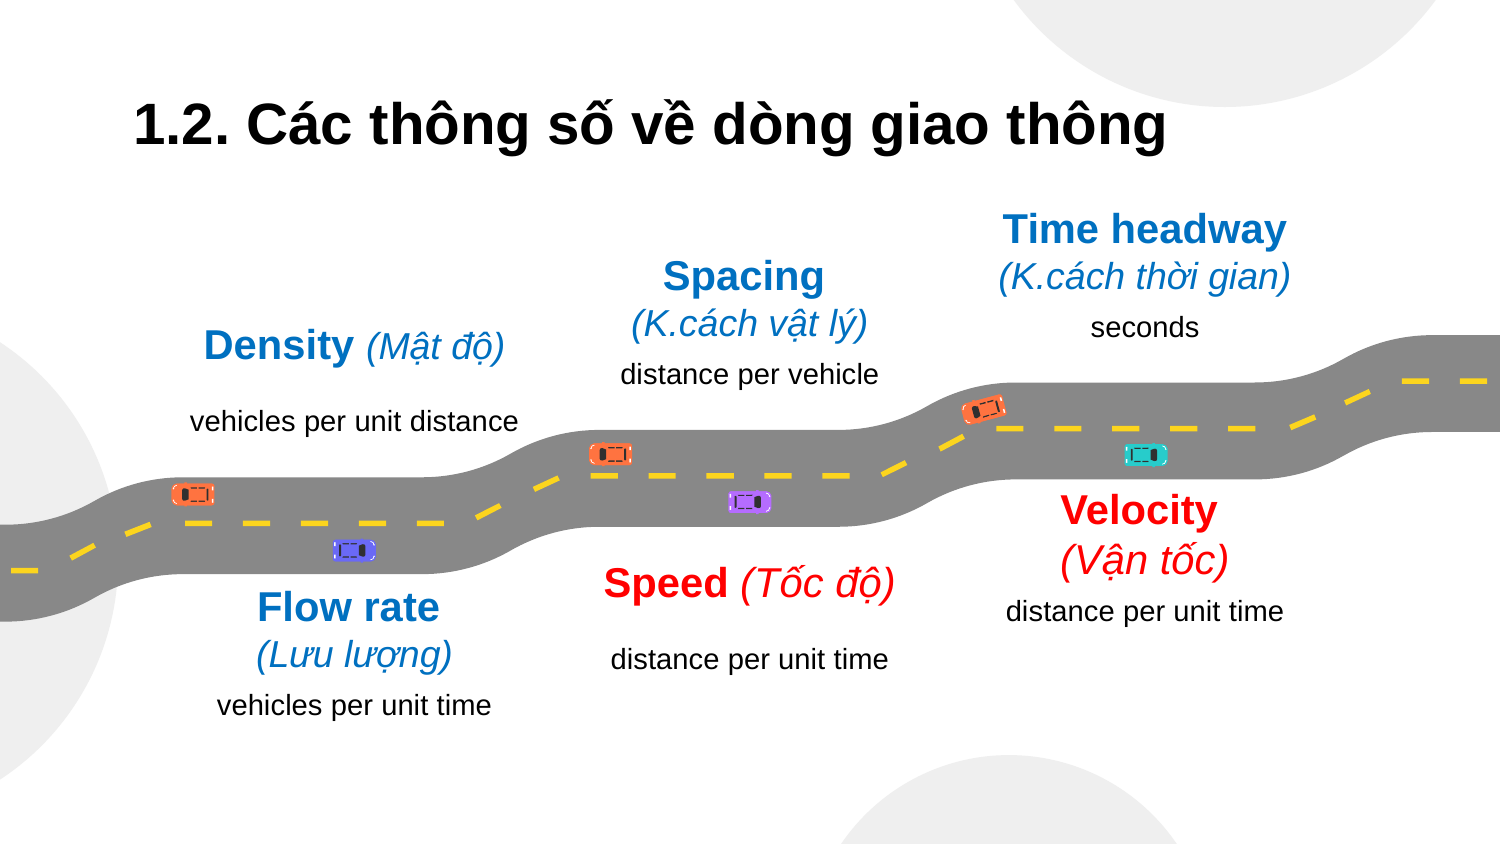

# 1.2. Các thông số về dòng giao thông
Time headway
(K.cách thời gian)
Spacing
(K.cách vật lý)
seconds
Density (Mật độ)
distance per vehicle

vehicles per unit distance

Velocity
(Vận tốc)

Speed (Tốc độ)
distance per unit time
Flow rate
(Lưu lượng)
distance per unit time
vehicles per unit time